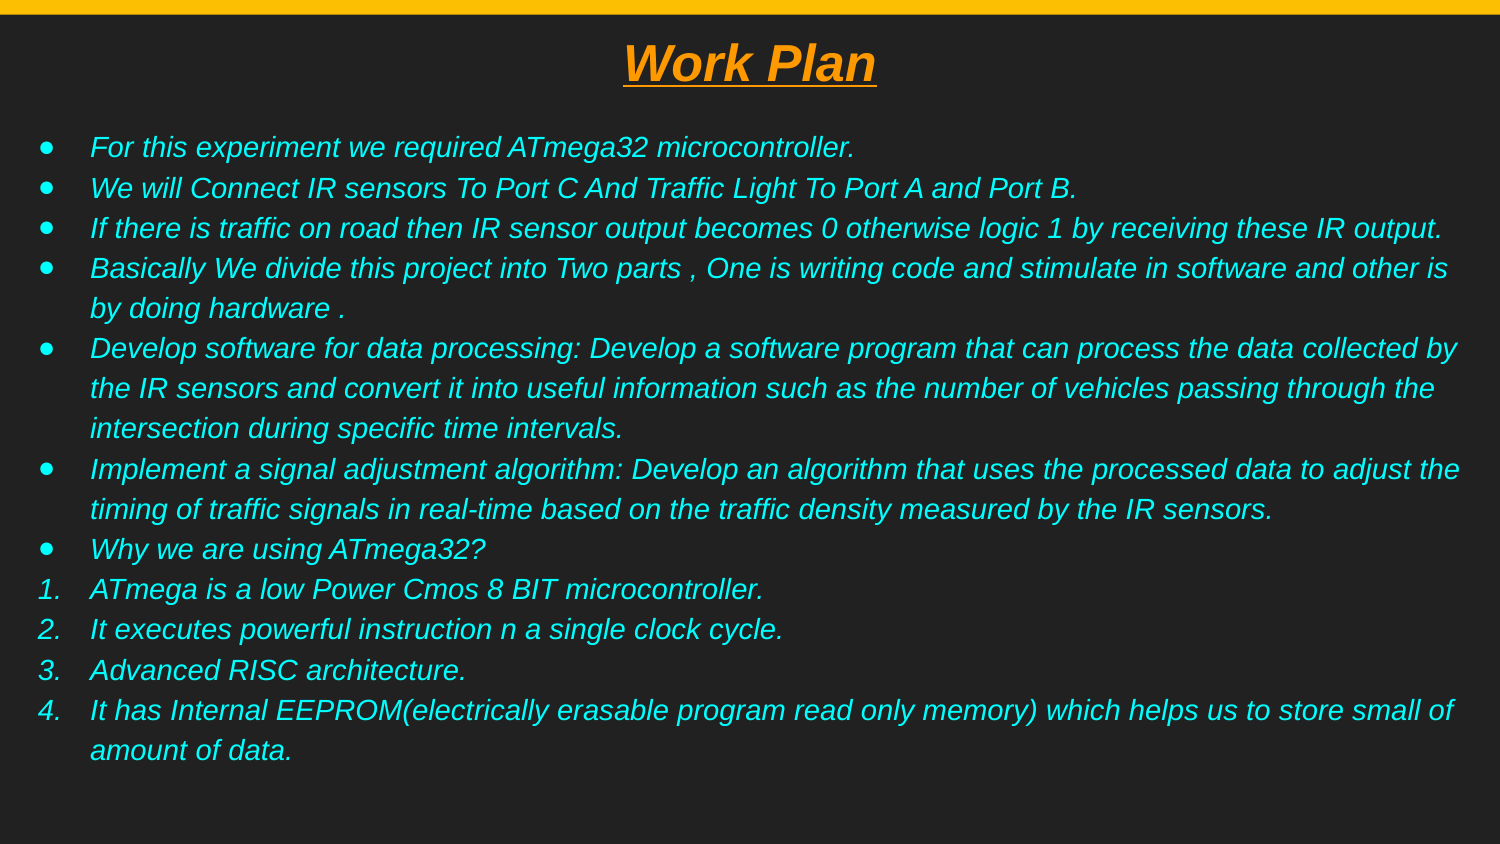

# Work Plan
For this experiment we required ATmega32 microcontroller.
We will Connect IR sensors To Port C And Traffic Light To Port A and Port B.
If there is traffic on road then IR sensor output becomes 0 otherwise logic 1 by receiving these IR output.
Basically We divide this project into Two parts , One is writing code and stimulate in software and other is by doing hardware .
Develop software for data processing: Develop a software program that can process the data collected by the IR sensors and convert it into useful information such as the number of vehicles passing through the intersection during specific time intervals.
Implement a signal adjustment algorithm: Develop an algorithm that uses the processed data to adjust the timing of traffic signals in real-time based on the traffic density measured by the IR sensors.
Why we are using ATmega32?
ATmega is a low Power Cmos 8 BIT microcontroller.
It executes powerful instruction n a single clock cycle.
Advanced RISC architecture.
It has Internal EEPROM(electrically erasable program read only memory) which helps us to store small of amount of data.